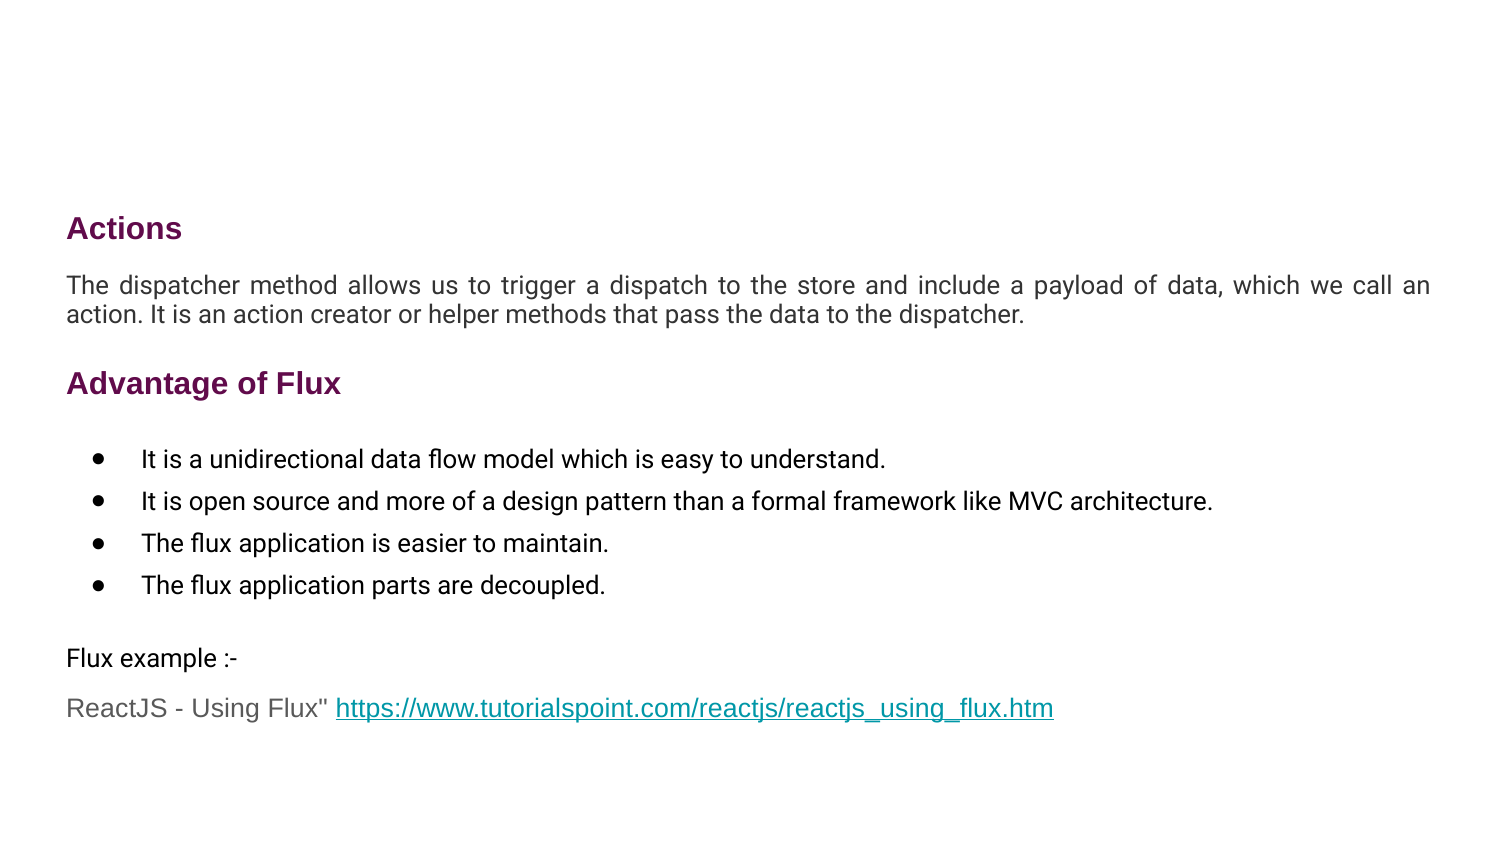

#
Actions
The dispatcher method allows us to trigger a dispatch to the store and include a payload of data, which we call an action. It is an action creator or helper methods that pass the data to the dispatcher.
Advantage of Flux
It is a unidirectional data flow model which is easy to understand.
It is open source and more of a design pattern than a formal framework like MVC architecture.
The flux application is easier to maintain.
The flux application parts are decoupled.
Flux example :-
ReactJS - Using Flux" https://www.tutorialspoint.com/reactjs/reactjs_using_flux.htm